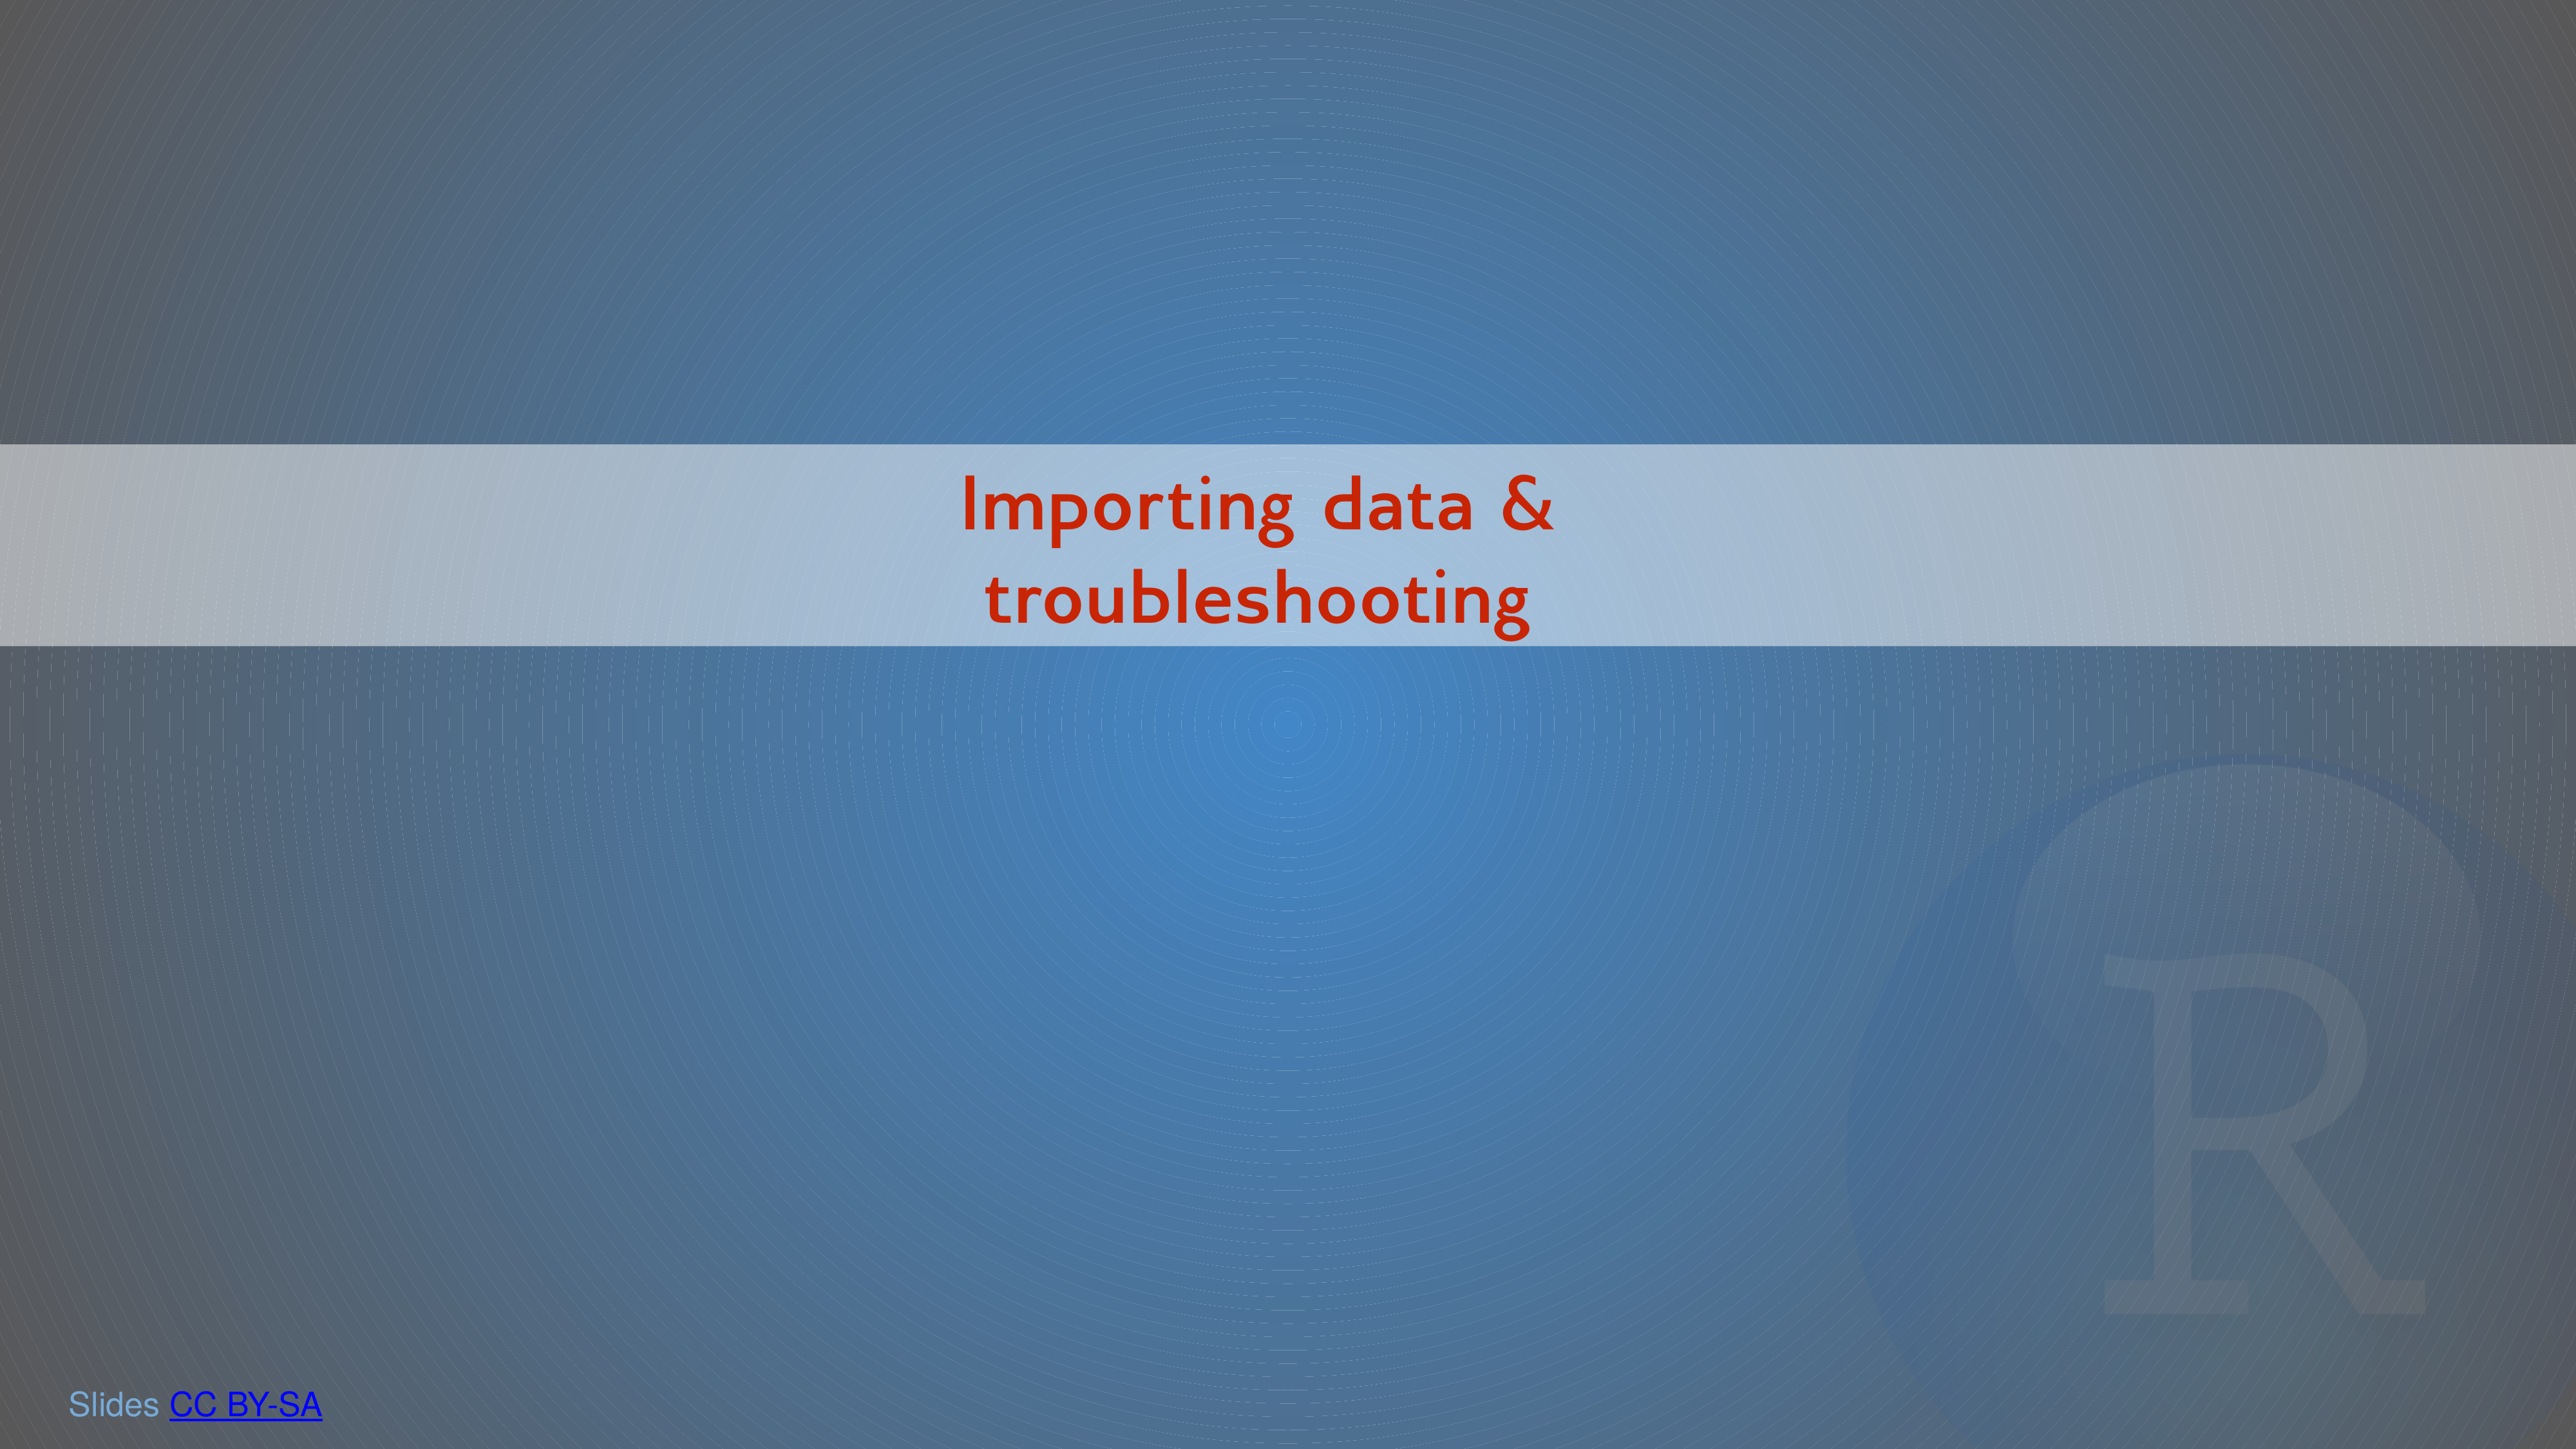

Importing data &
troubleshooting
Slides CC BY-SA